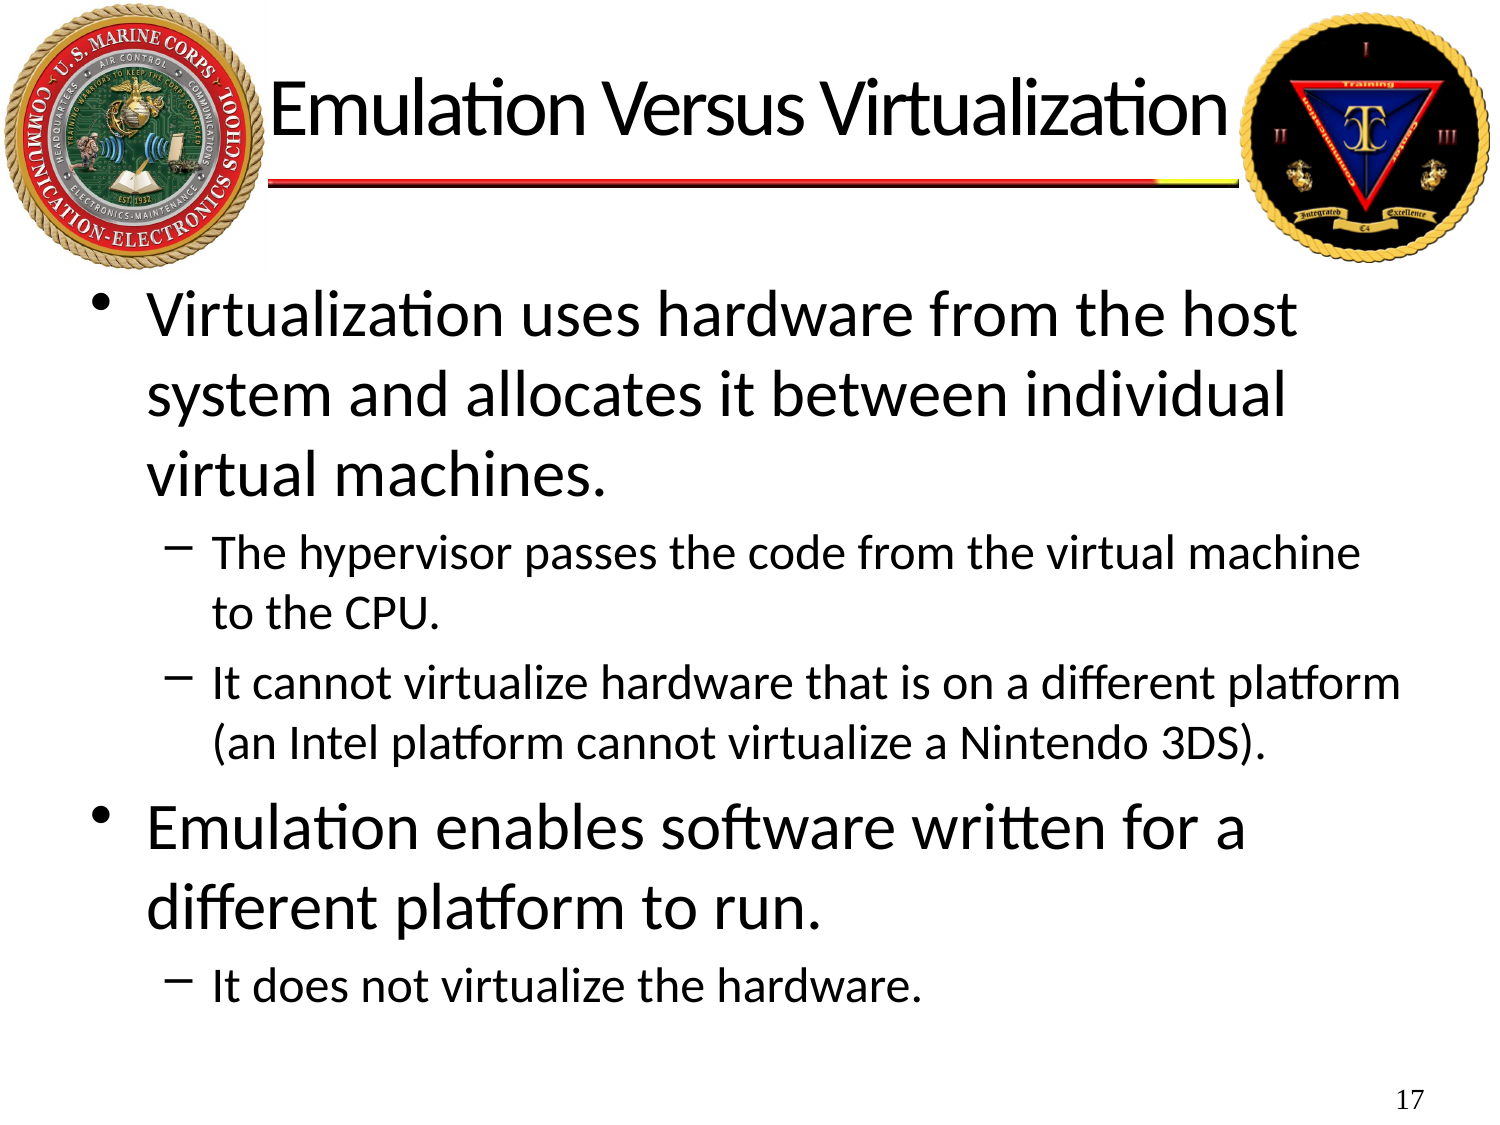

# Emulation Versus Virtualization
Virtualization uses hardware from the host system and allocates it between individual virtual machines.
The hypervisor passes the code from the virtual machine to the CPU.
It cannot virtualize hardware that is on a different platform (an Intel platform cannot virtualize a Nintendo 3DS).
Emulation enables software written for a different platform to run.
It does not virtualize the hardware.